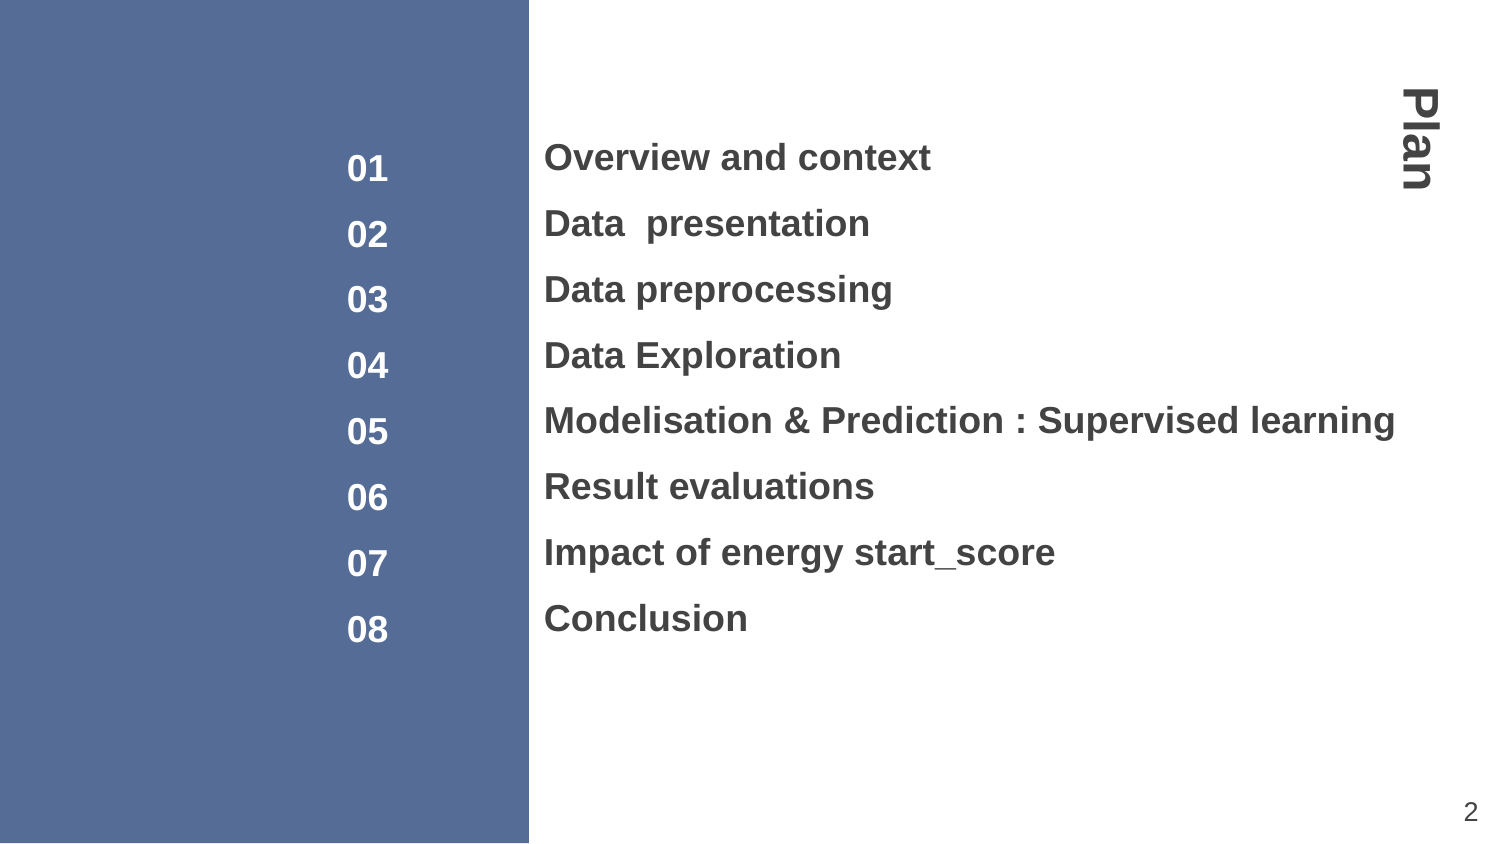

Overview and context
Data  presentation
Data preprocessing
Data Exploration
Modelisation & Prediction : Supervised learning
Result evaluations
Impact of energy start_score
Conclusion

01
02
03
04
05
06
07
08

Plan
2